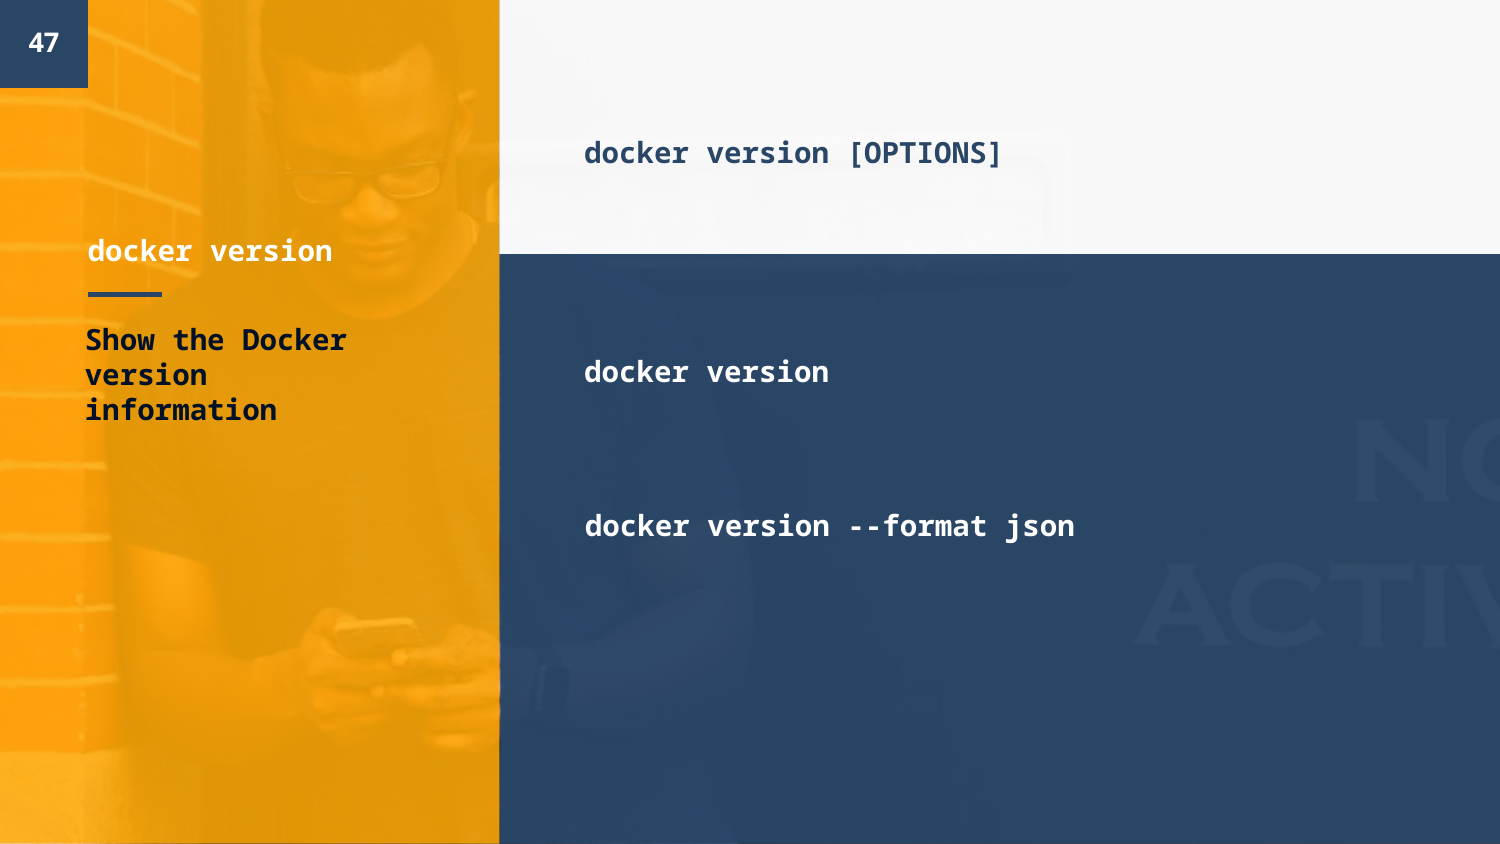

47
docker version [OPTIONS]
# docker version
docker version
Show the Docker version information
docker version --format json